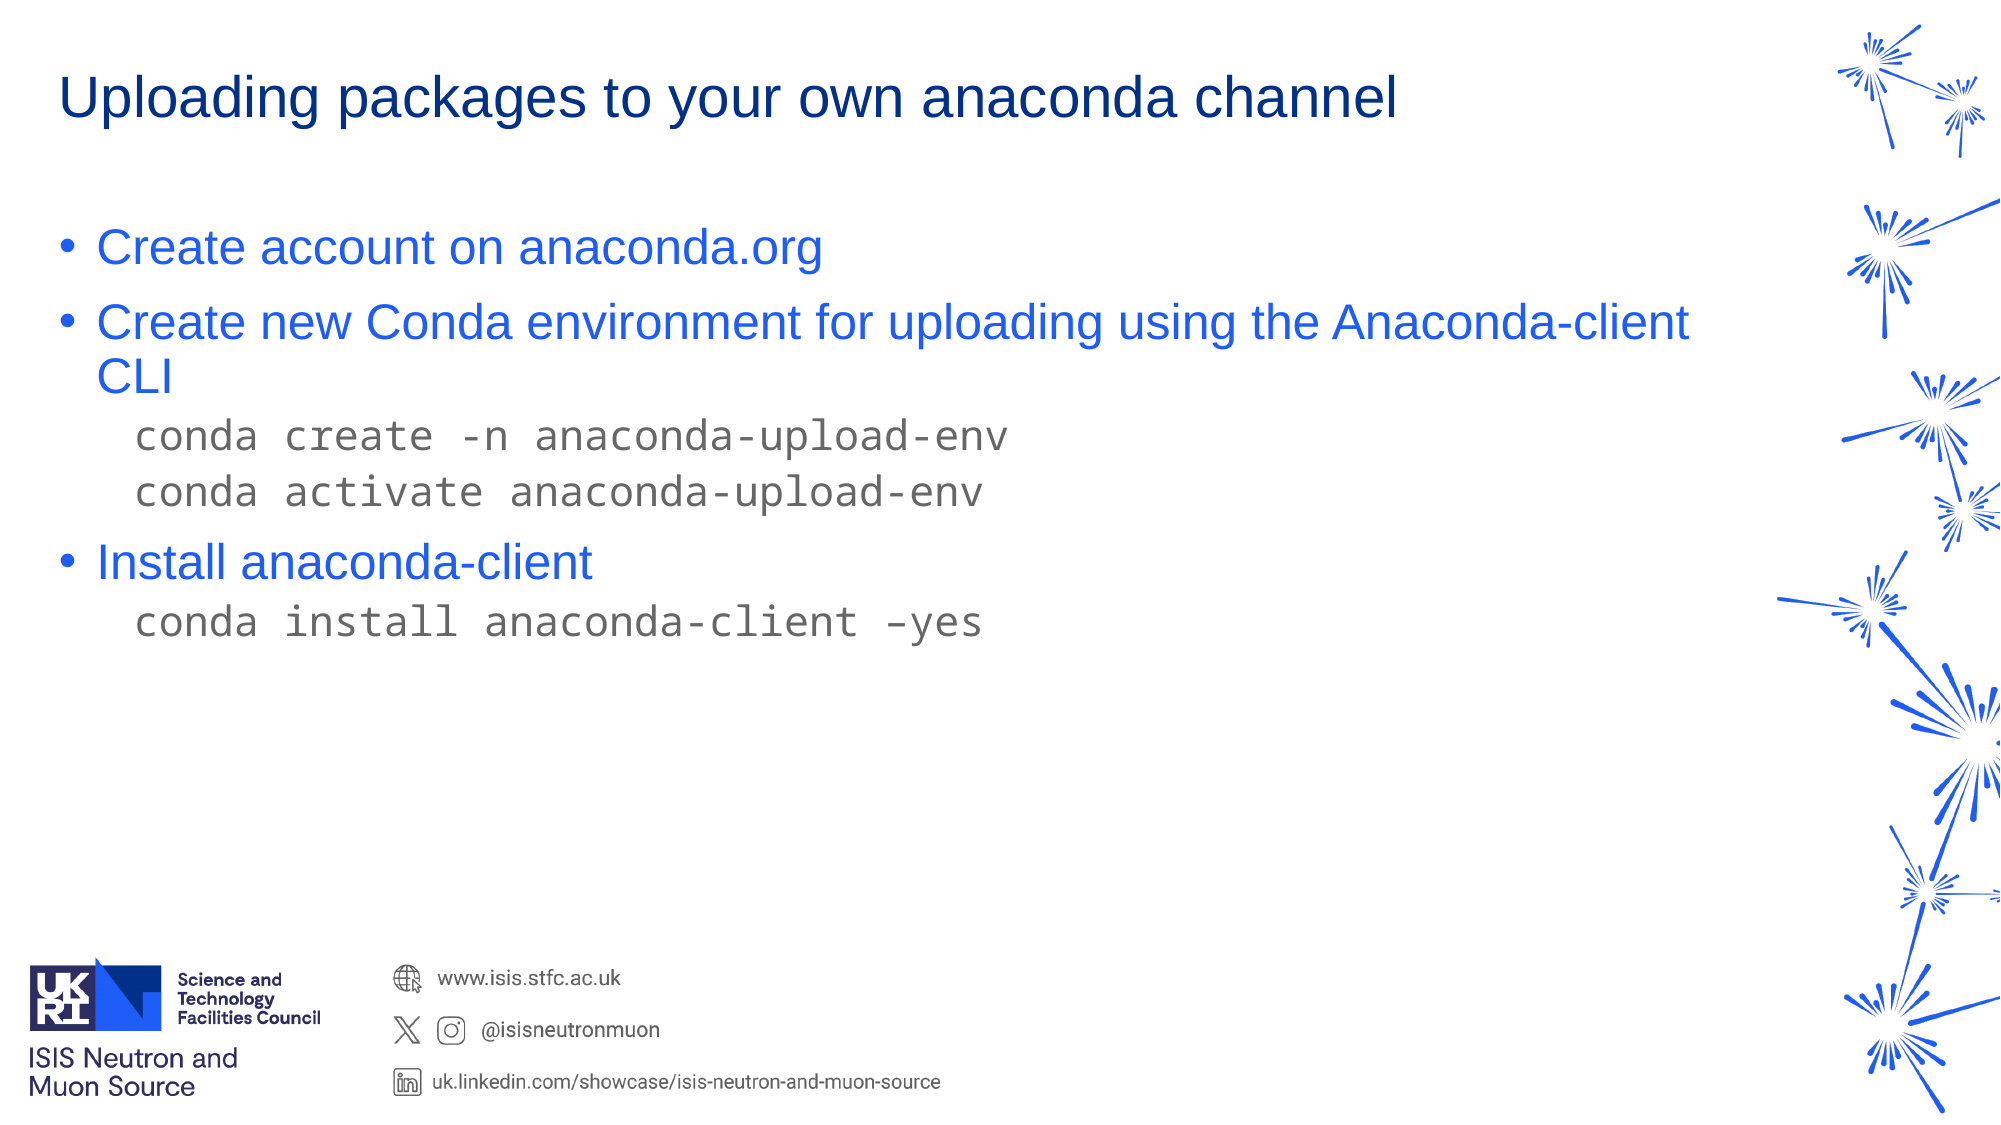

# Uploading packages to your own anaconda channel
Create account on anaconda.org
Create new Conda environment for uploading using the Anaconda-client CLI
conda create -n anaconda-upload-env
conda activate anaconda-upload-env
Install anaconda-client
conda install anaconda-client –yes